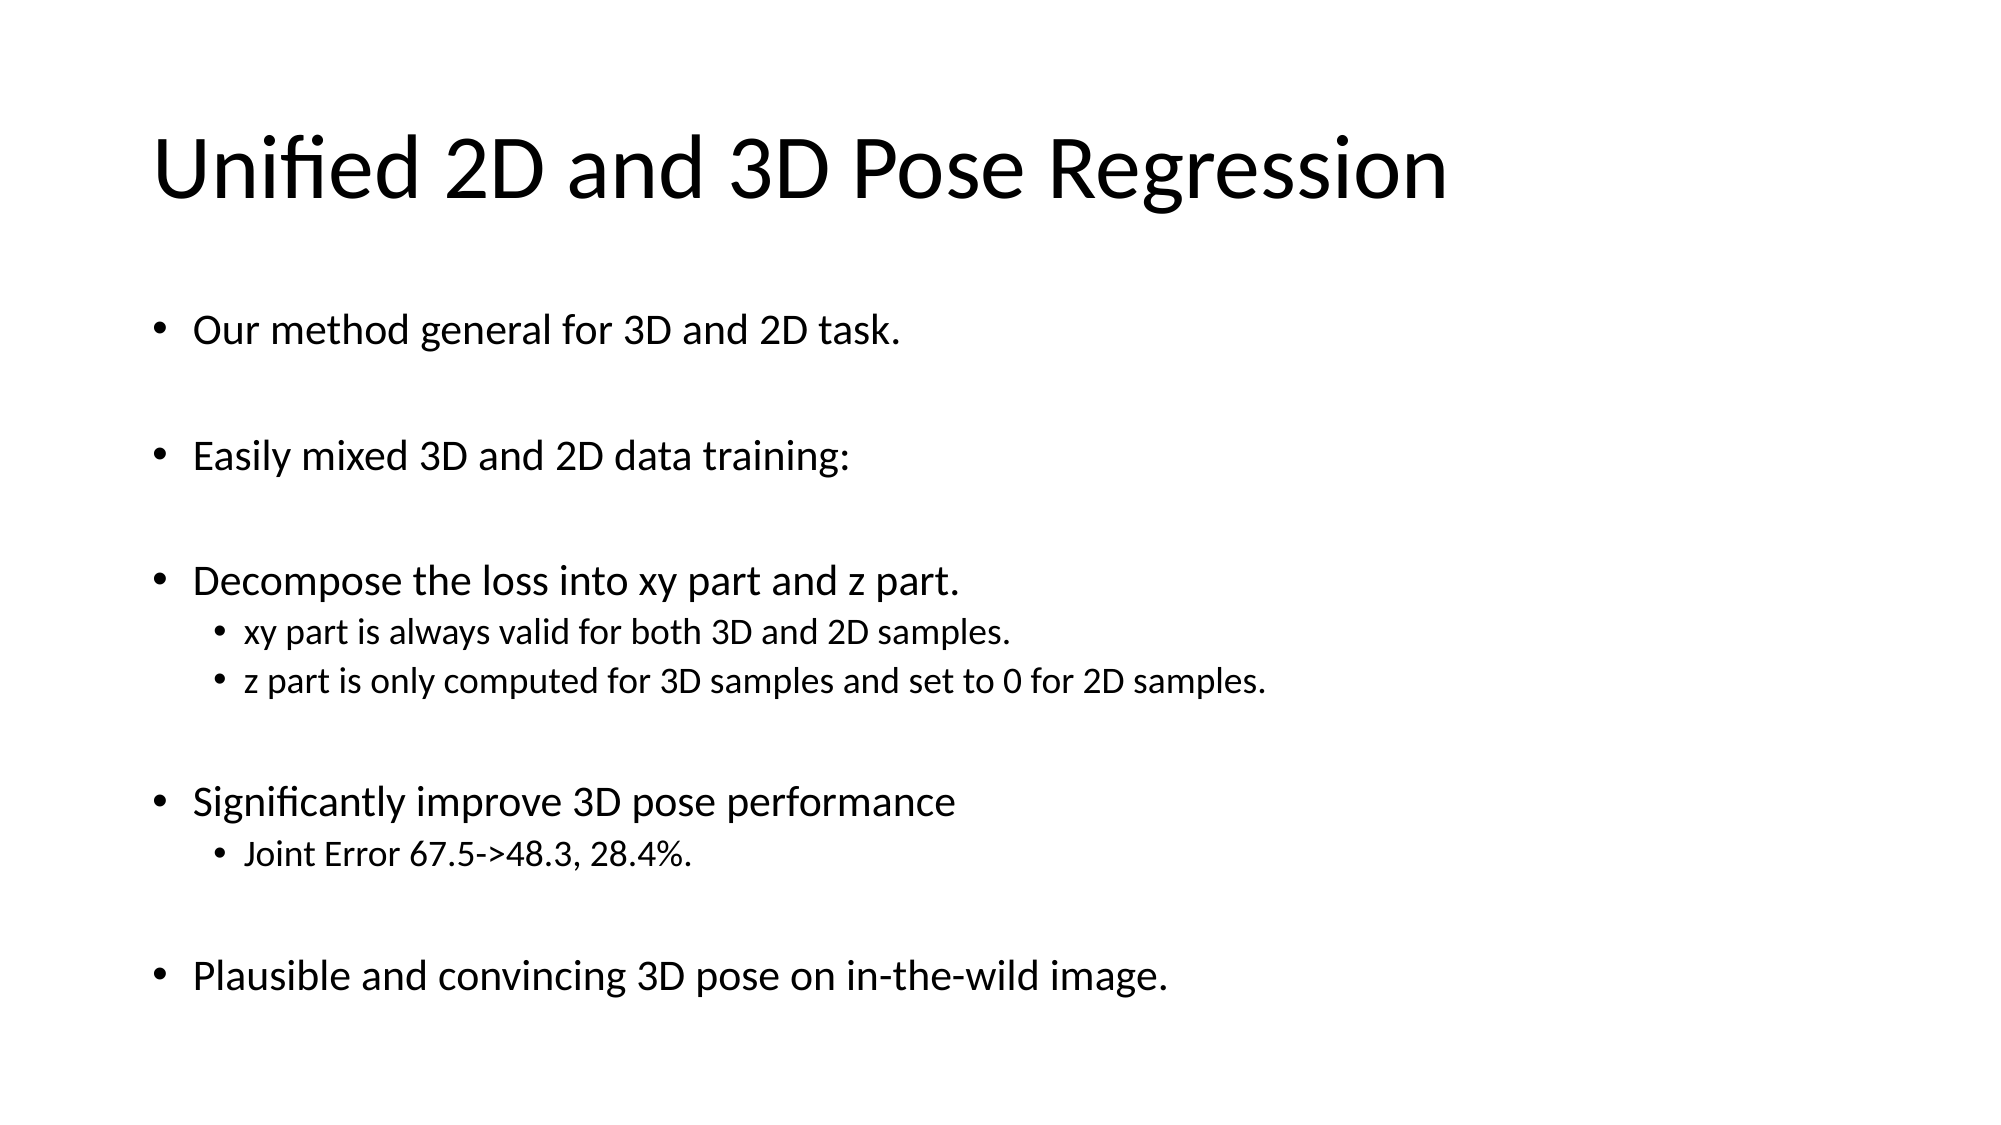

# Unified 2D and 3D Pose Regression
 Our method general for 3D and 2D task.

 Easily mixed 3D and 2D data training:

 Decompose the loss into xy part and z part.
xy part is always valid for both 3D and 2D samples.
z part is only computed for 3D samples and set to 0 for 2D samples.

 Significantly improve 3D pose performance
Joint Error 67.5->48.3, 28.4%.

 Plausible and convincing 3D pose on in-the-wild image.